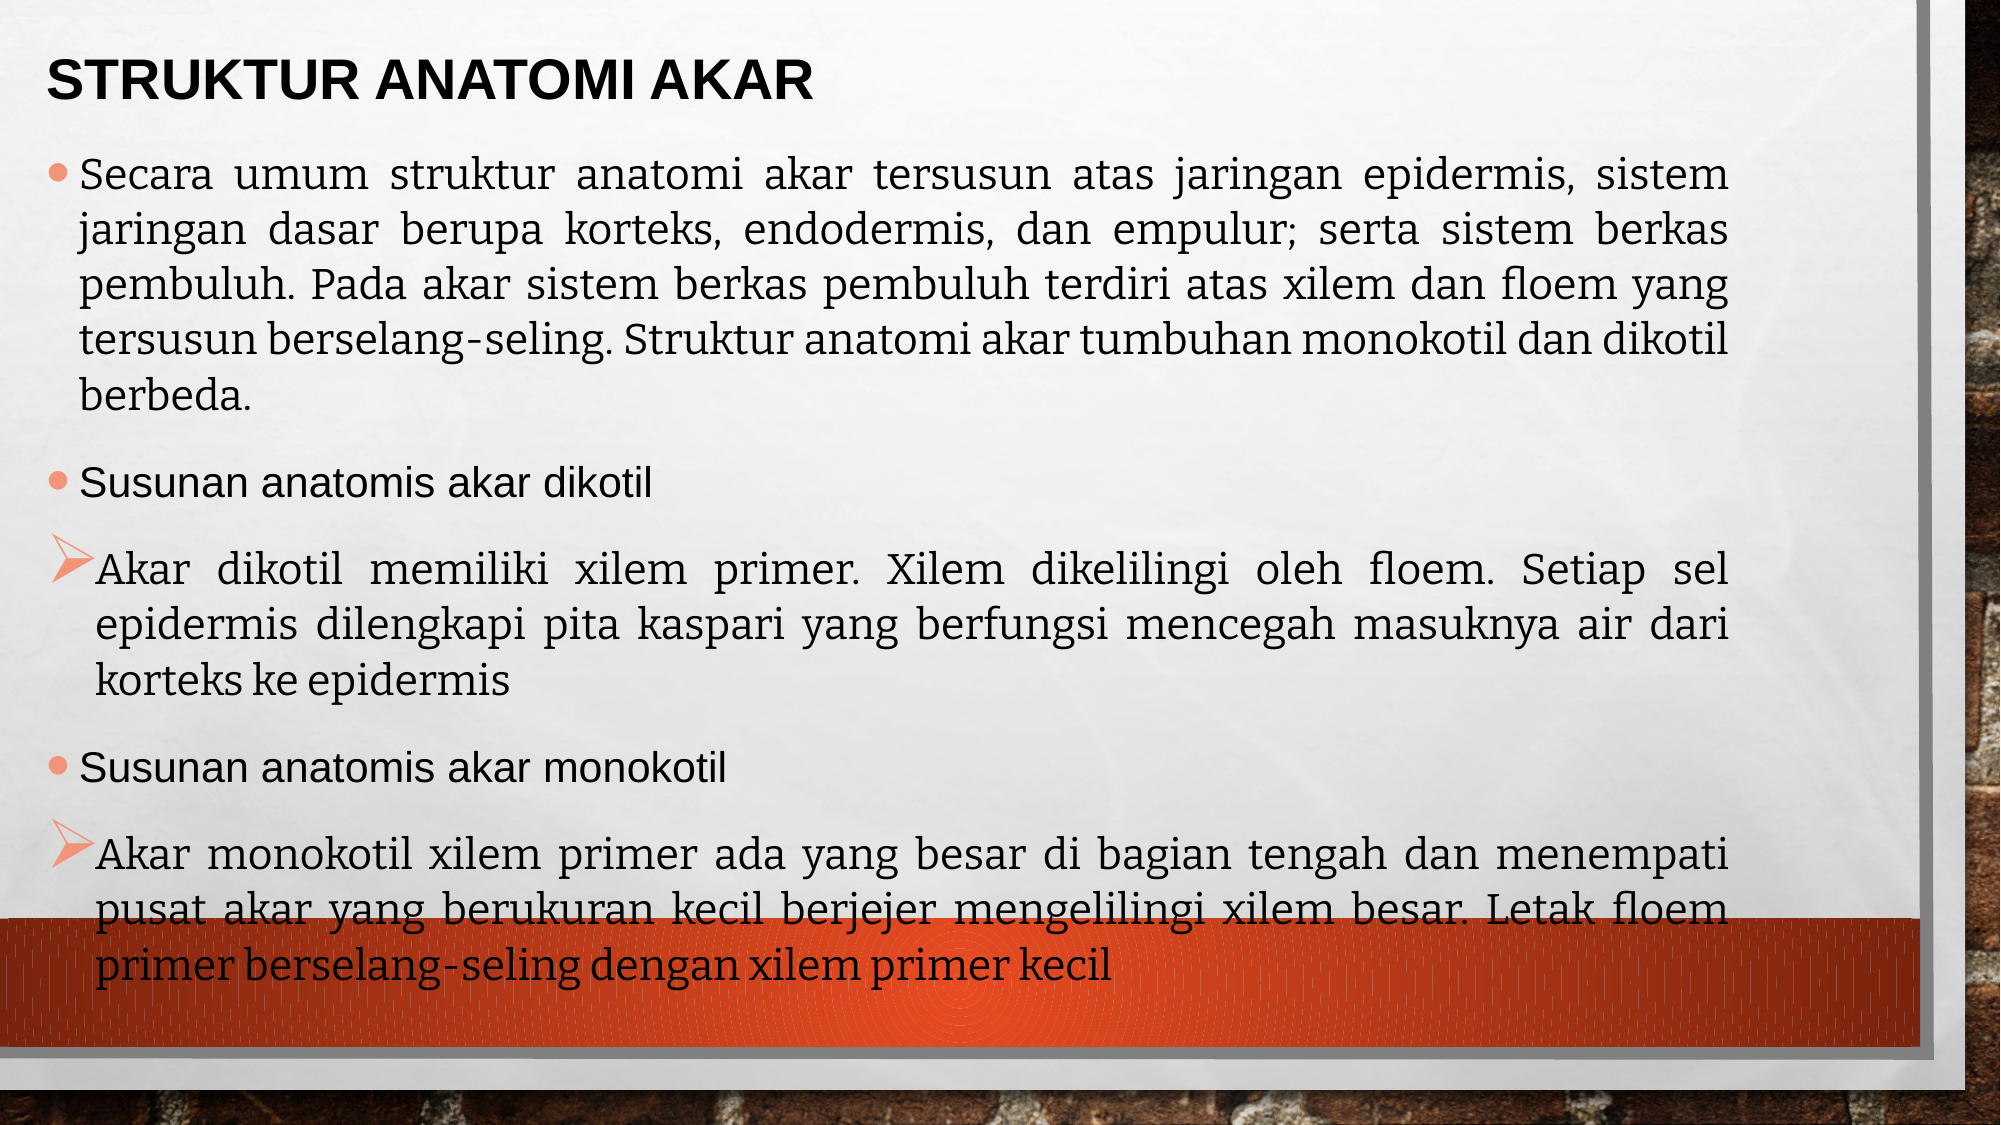

Struktur Anatomi Akar
Secara umum struktur anatomi akar tersusun atas jaringan epidermis, sistem jaringan dasar berupa korteks, endodermis, dan empulur; serta sistem berkas pembuluh. Pada akar sistem berkas pembuluh terdiri atas xilem dan floem yang tersusun berselang-seling. Struktur anatomi akar tumbuhan monokotil dan dikotil berbeda.
Susunan anatomis akar dikotil
Akar dikotil memiliki xilem primer. Xilem dikelilingi oleh floem. Setiap sel epidermis dilengkapi pita kaspari yang berfungsi mencegah masuknya air dari korteks ke epidermis
Susunan anatomis akar monokotil
Akar monokotil xilem primer ada yang besar di bagian tengah dan menempati pusat akar yang berukuran kecil berjejer mengelilingi xilem besar. Letak floem primer berselang-seling dengan xilem primer kecil